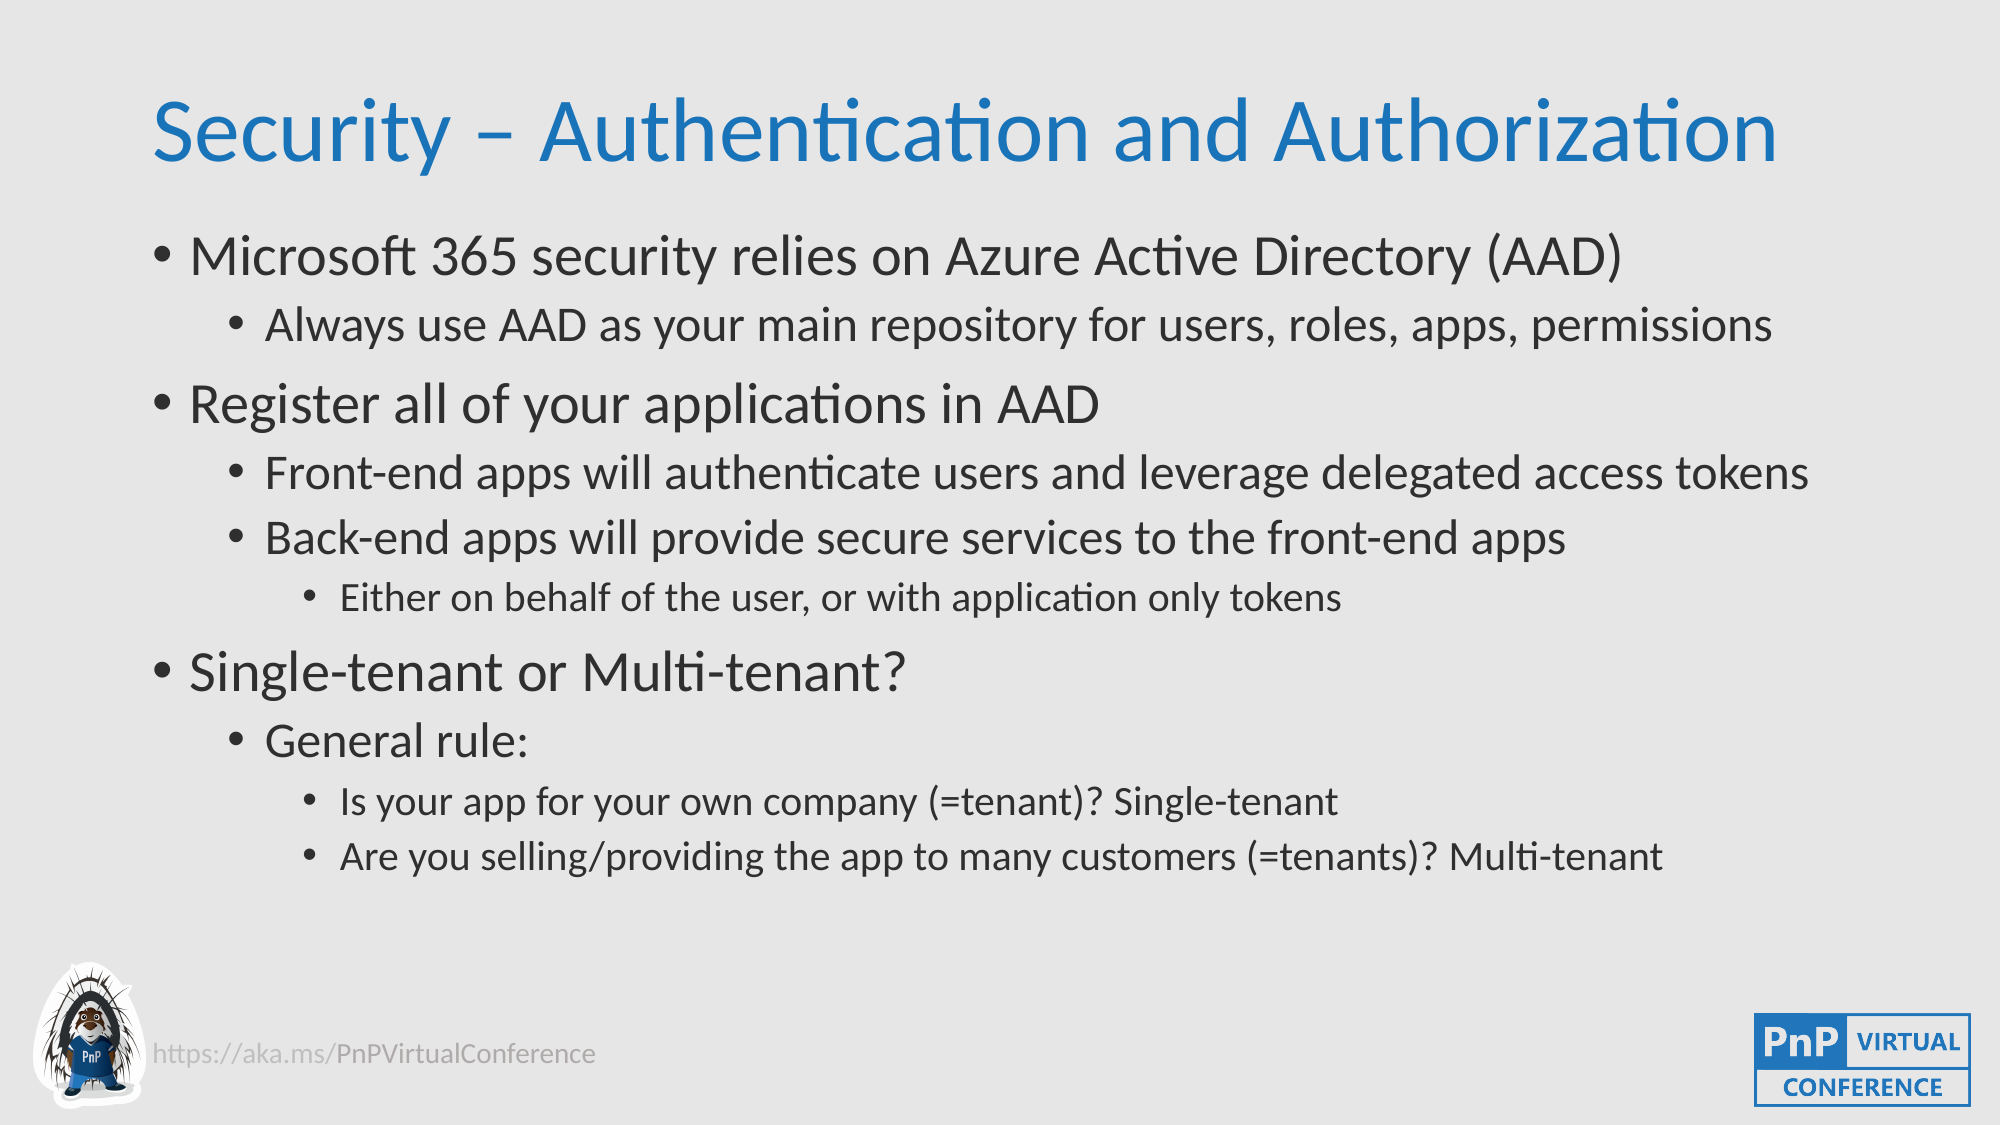

# Security – Authentication and Authorization
Microsoft 365 security relies on Azure Active Directory (AAD)
Always use AAD as your main repository for users, roles, apps, permissions
Register all of your applications in AAD
Front-end apps will authenticate users and leverage delegated access tokens
Back-end apps will provide secure services to the front-end apps
Either on behalf of the user, or with application only tokens
Single-tenant or Multi-tenant?
General rule:
Is your app for your own company (=tenant)? Single-tenant
Are you selling/providing the app to many customers (=tenants)? Multi-tenant